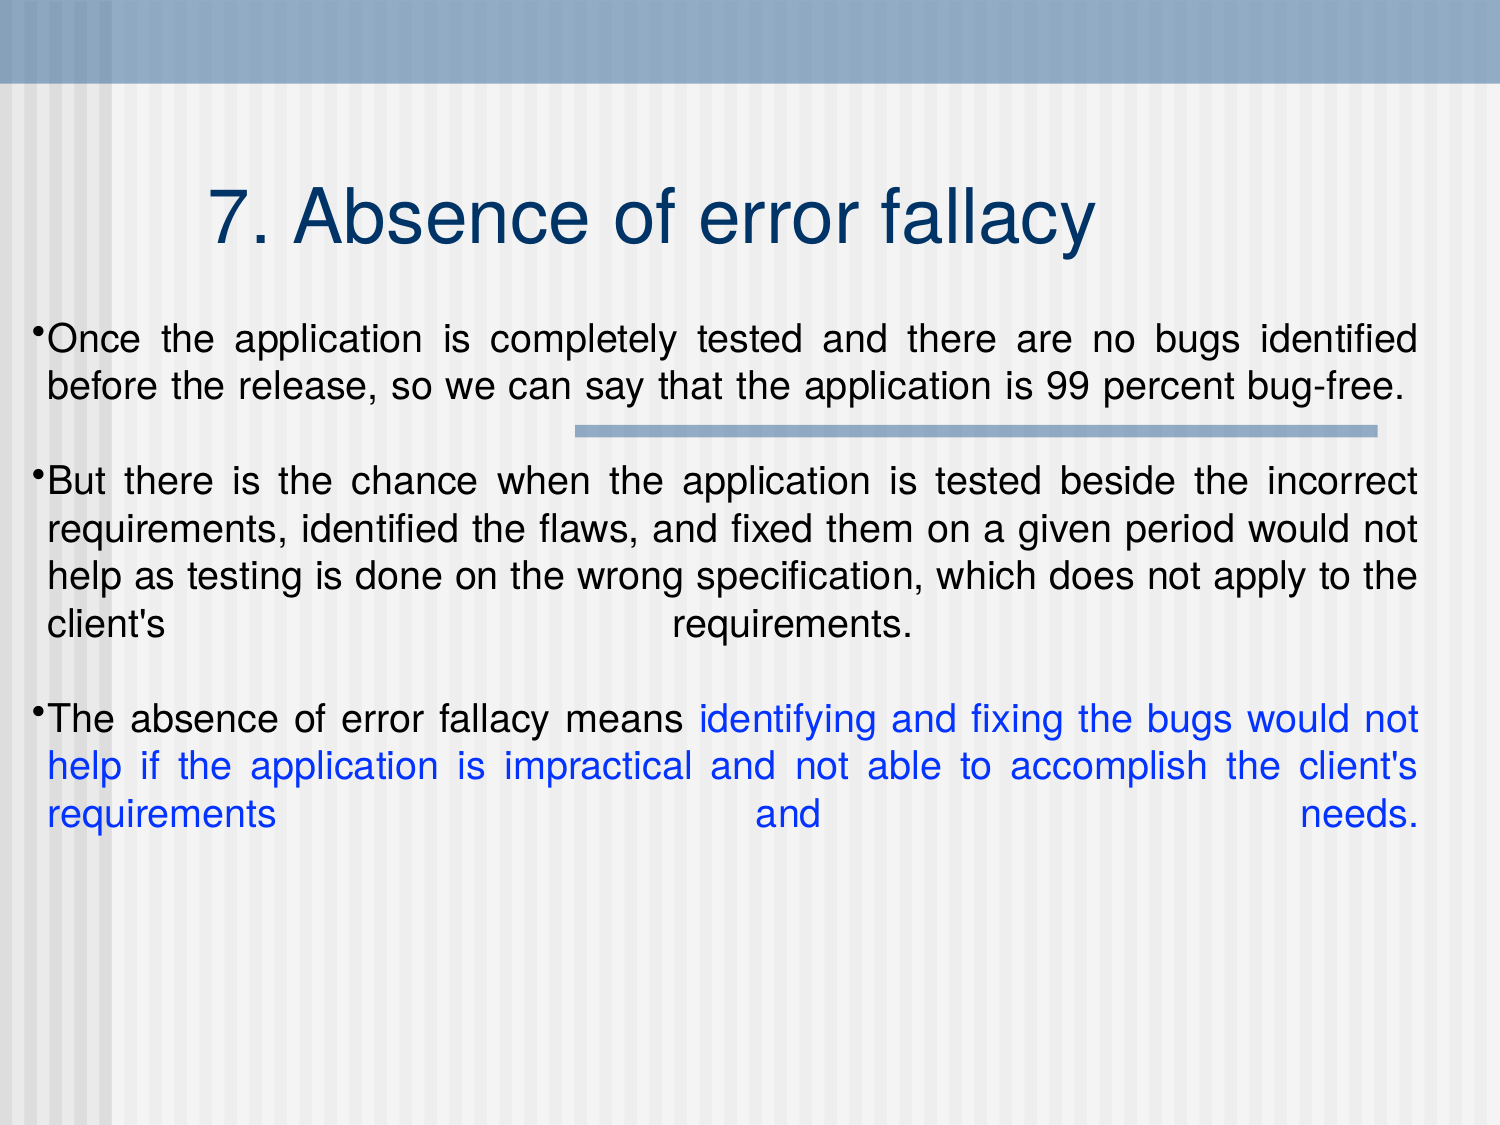

# 7. Absence of error fallacy
Once the application is completely tested and there are no bugs identified before the release, so we can say that the application is 99 percent bug-free.
But there is the chance when the application is tested beside the incorrect requirements, identified the flaws, and fixed them on a given period would not help as testing is done on the wrong specification, which does not apply to the client's requirements.
The absence of error fallacy means identifying and fixing the bugs would not help if the application is impractical and not able to accomplish the client's requirements and needs.
39